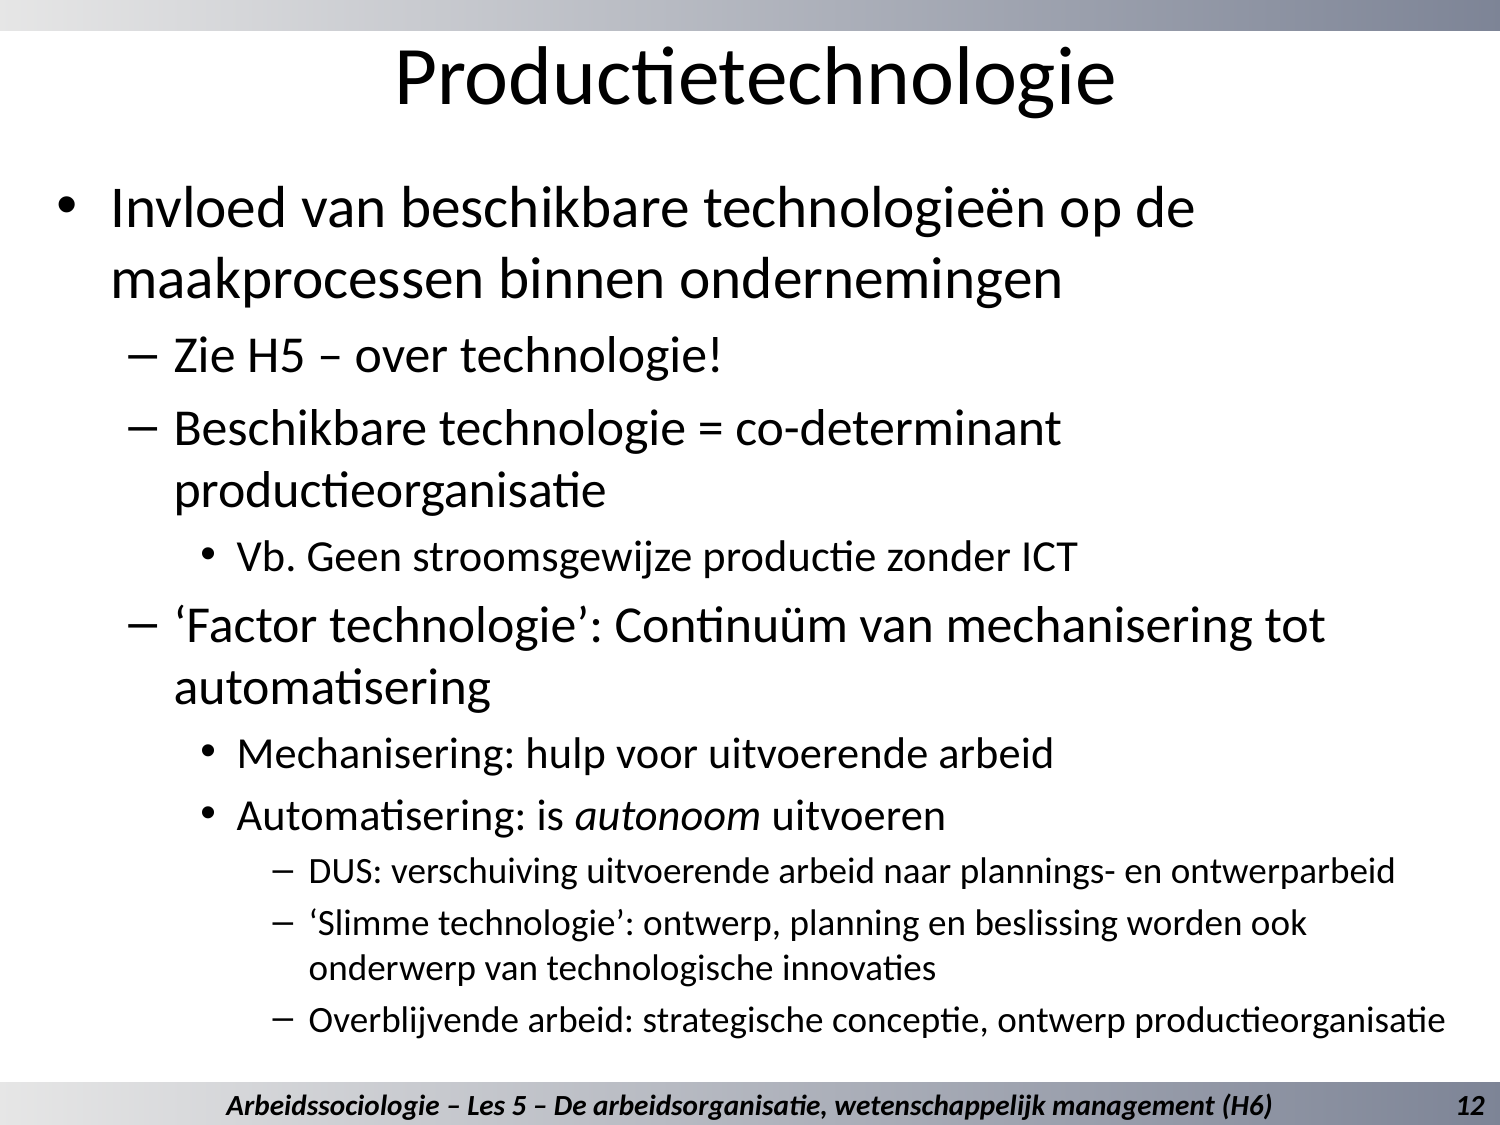

# Productietechnologie
Invloed van beschikbare technologieën op de maakprocessen binnen ondernemingen
Zie H5 – over technologie!
Beschikbare technologie = co-determinant productieorganisatie
Vb. Geen stroomsgewijze productie zonder ICT
‘Factor technologie’: Continuüm van mechanisering tot automatisering
Mechanisering: hulp voor uitvoerende arbeid
Automatisering: is autonoom uitvoeren
DUS: verschuiving uitvoerende arbeid naar plannings- en ontwerparbeid
‘Slimme technologie’: ontwerp, planning en beslissing worden ook onderwerp van technologische innovaties
Overblijvende arbeid: strategische conceptie, ontwerp productieorganisatie
Arbeidssociologie – Les 5 – De arbeidsorganisatie, wetenschappelijk management (H6)
12